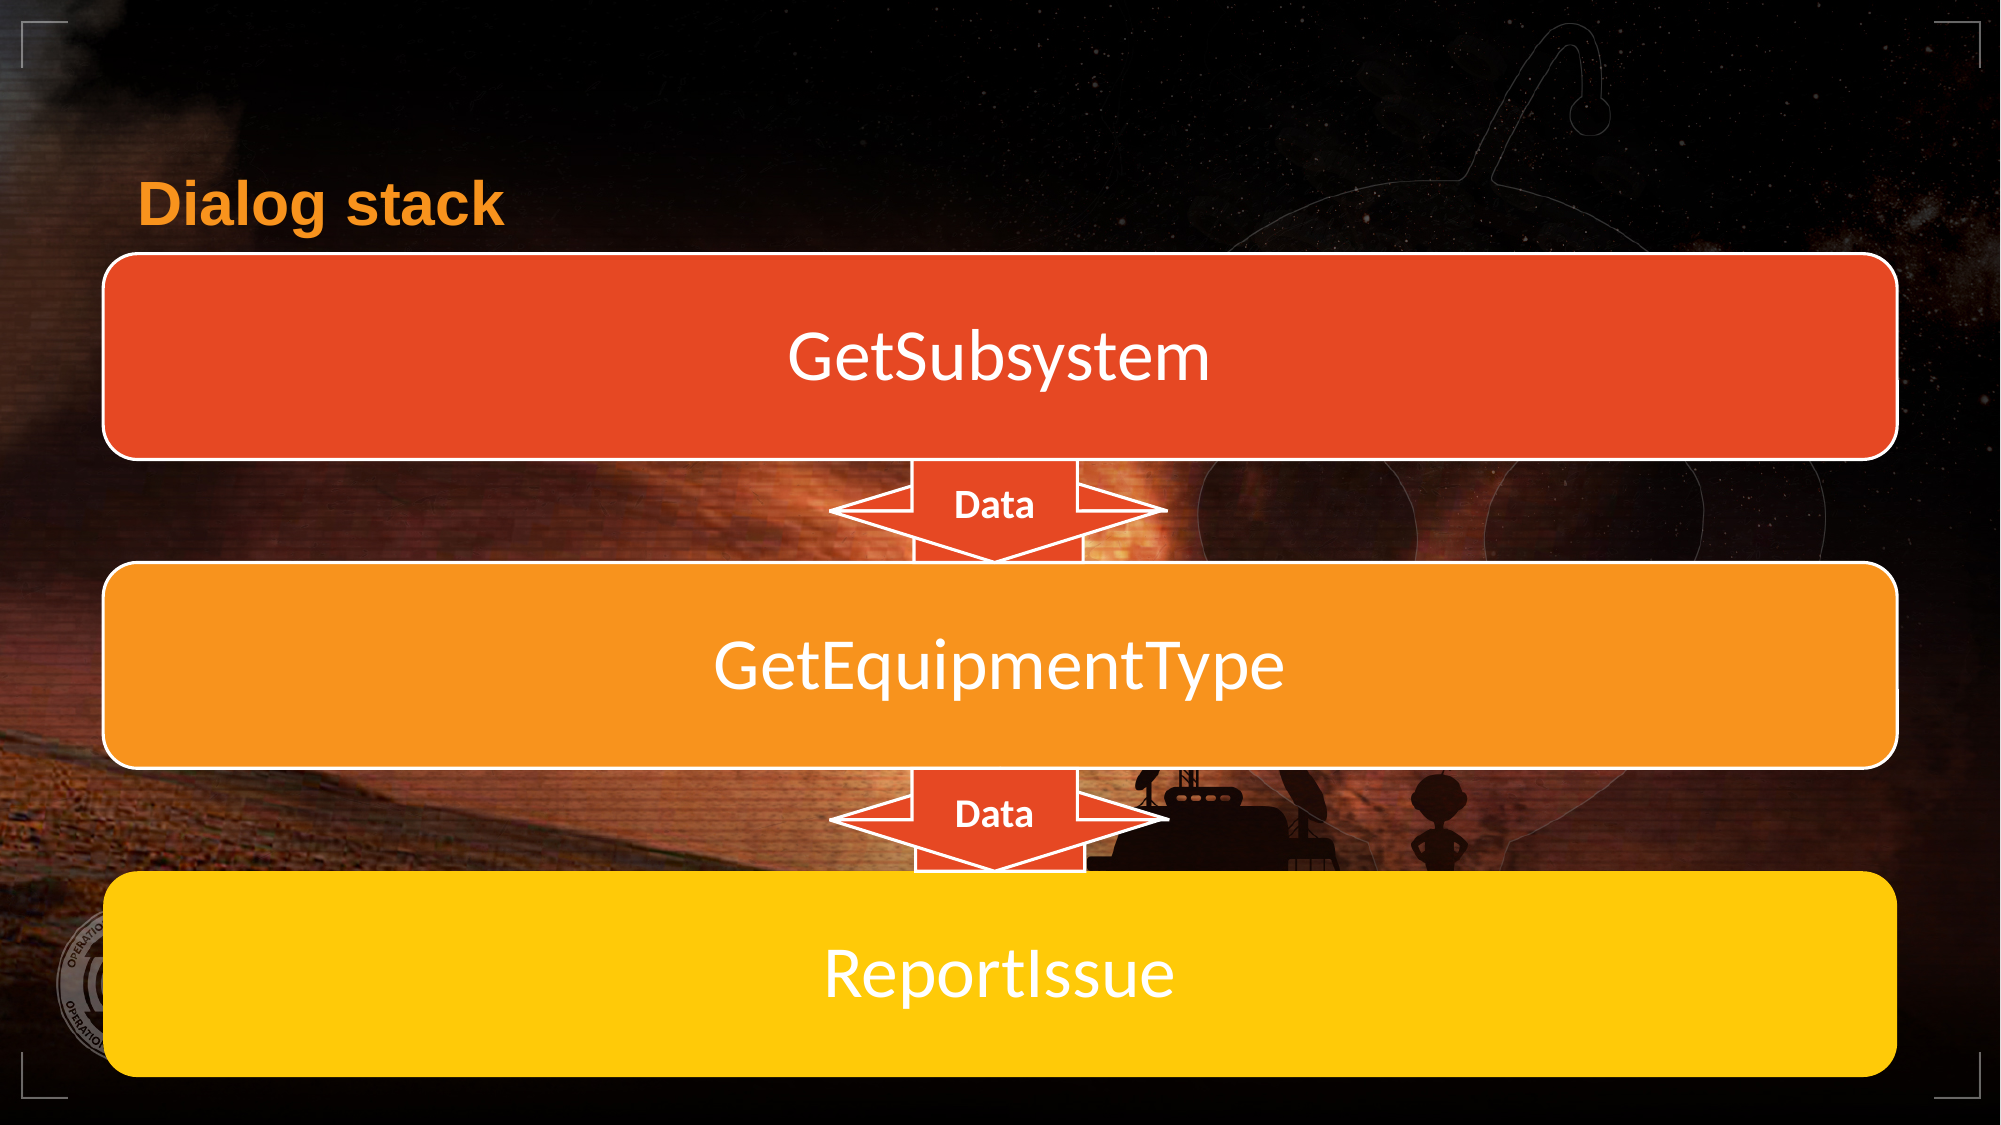

# Dialog stack
GetSubsystem

Data
GetEquipmentType
Data

ReportIssue